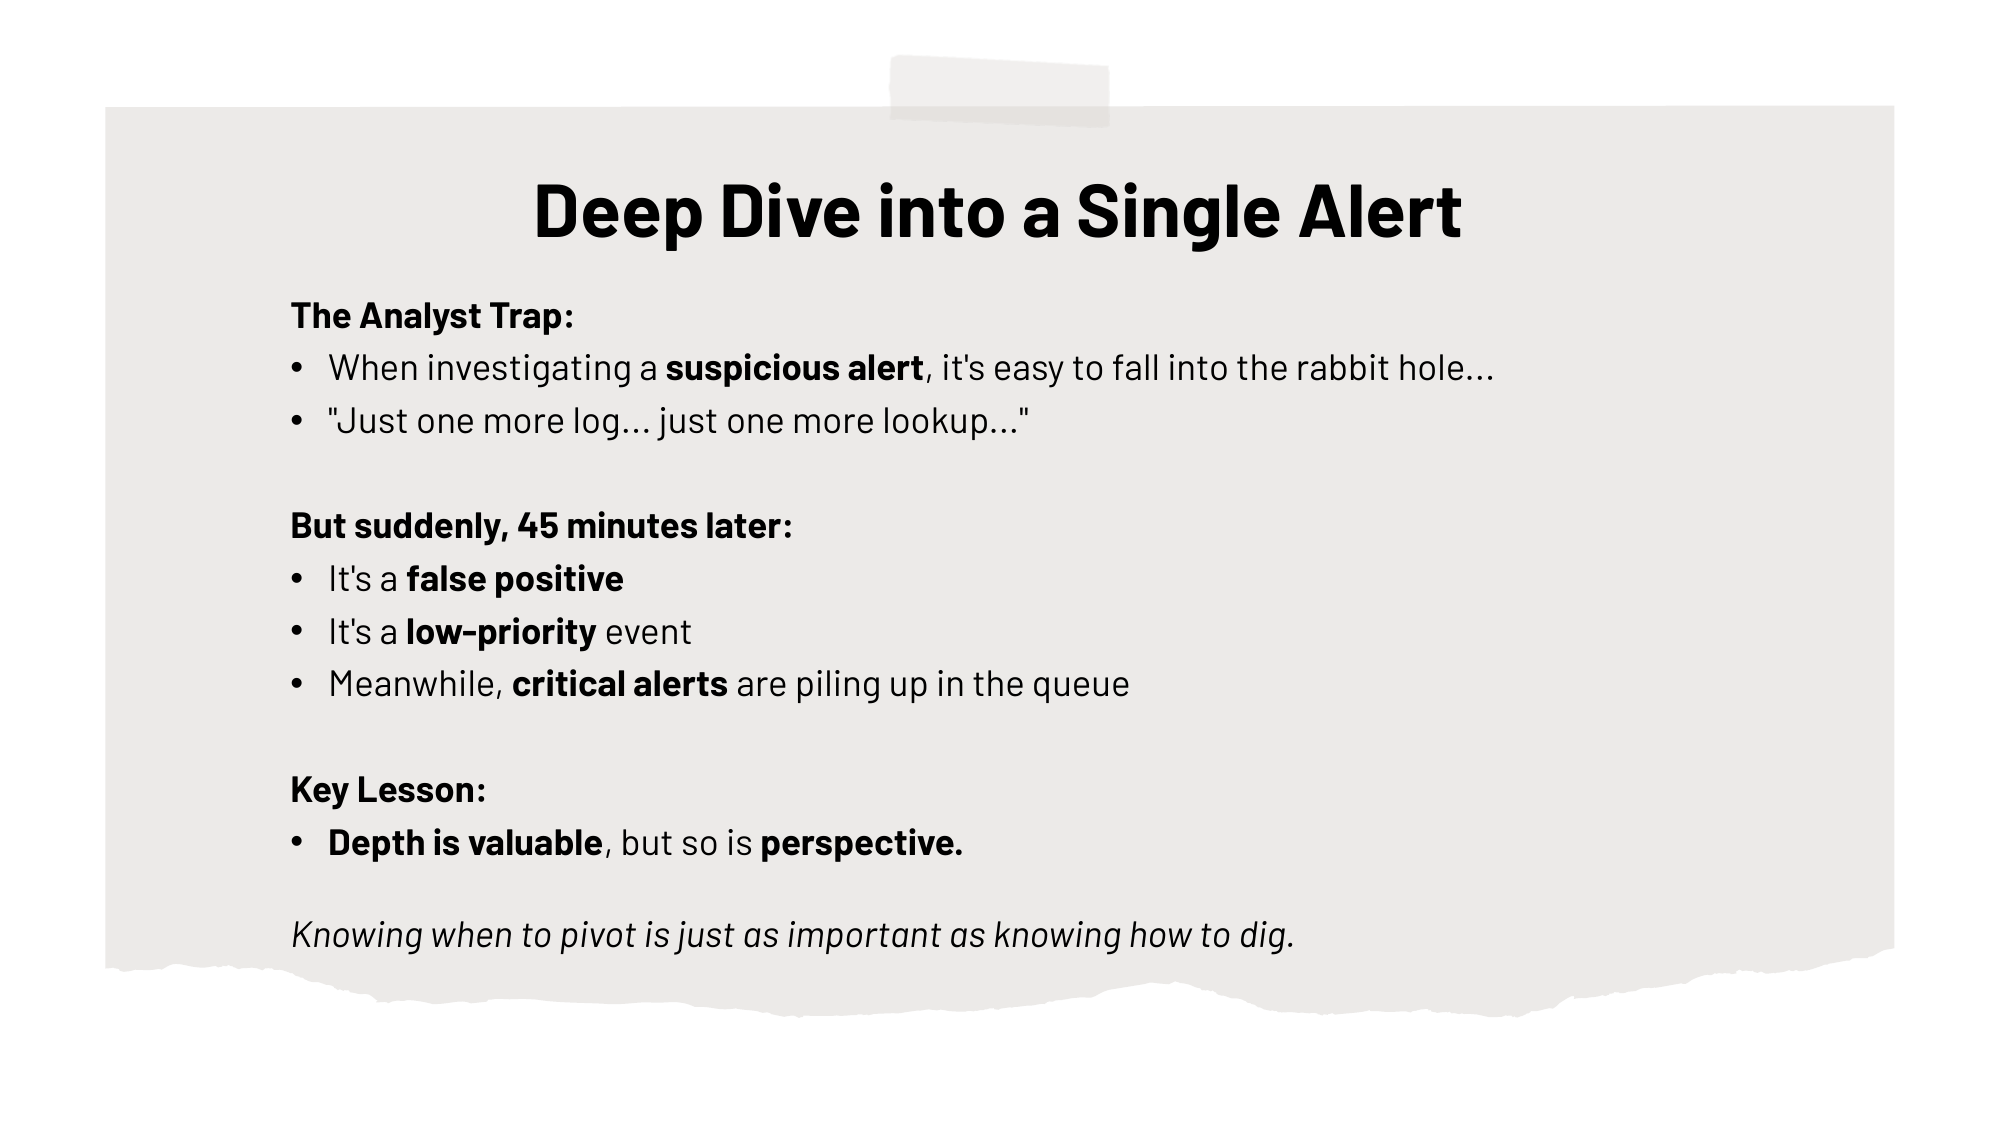

Deep Dive into a Single Alert
The Analyst Trap:
When investigating a suspicious alert, it's easy to fall into the rabbit hole...
"Just one more log... just one more lookup..."

But suddenly, 45 minutes later:
It's a false positive
It's a low-priority event
Meanwhile, critical alerts are piling up in the queue

Key Lesson:
Depth is valuable, but so is perspective.
Knowing when to pivot is just as important as knowing how to dig.